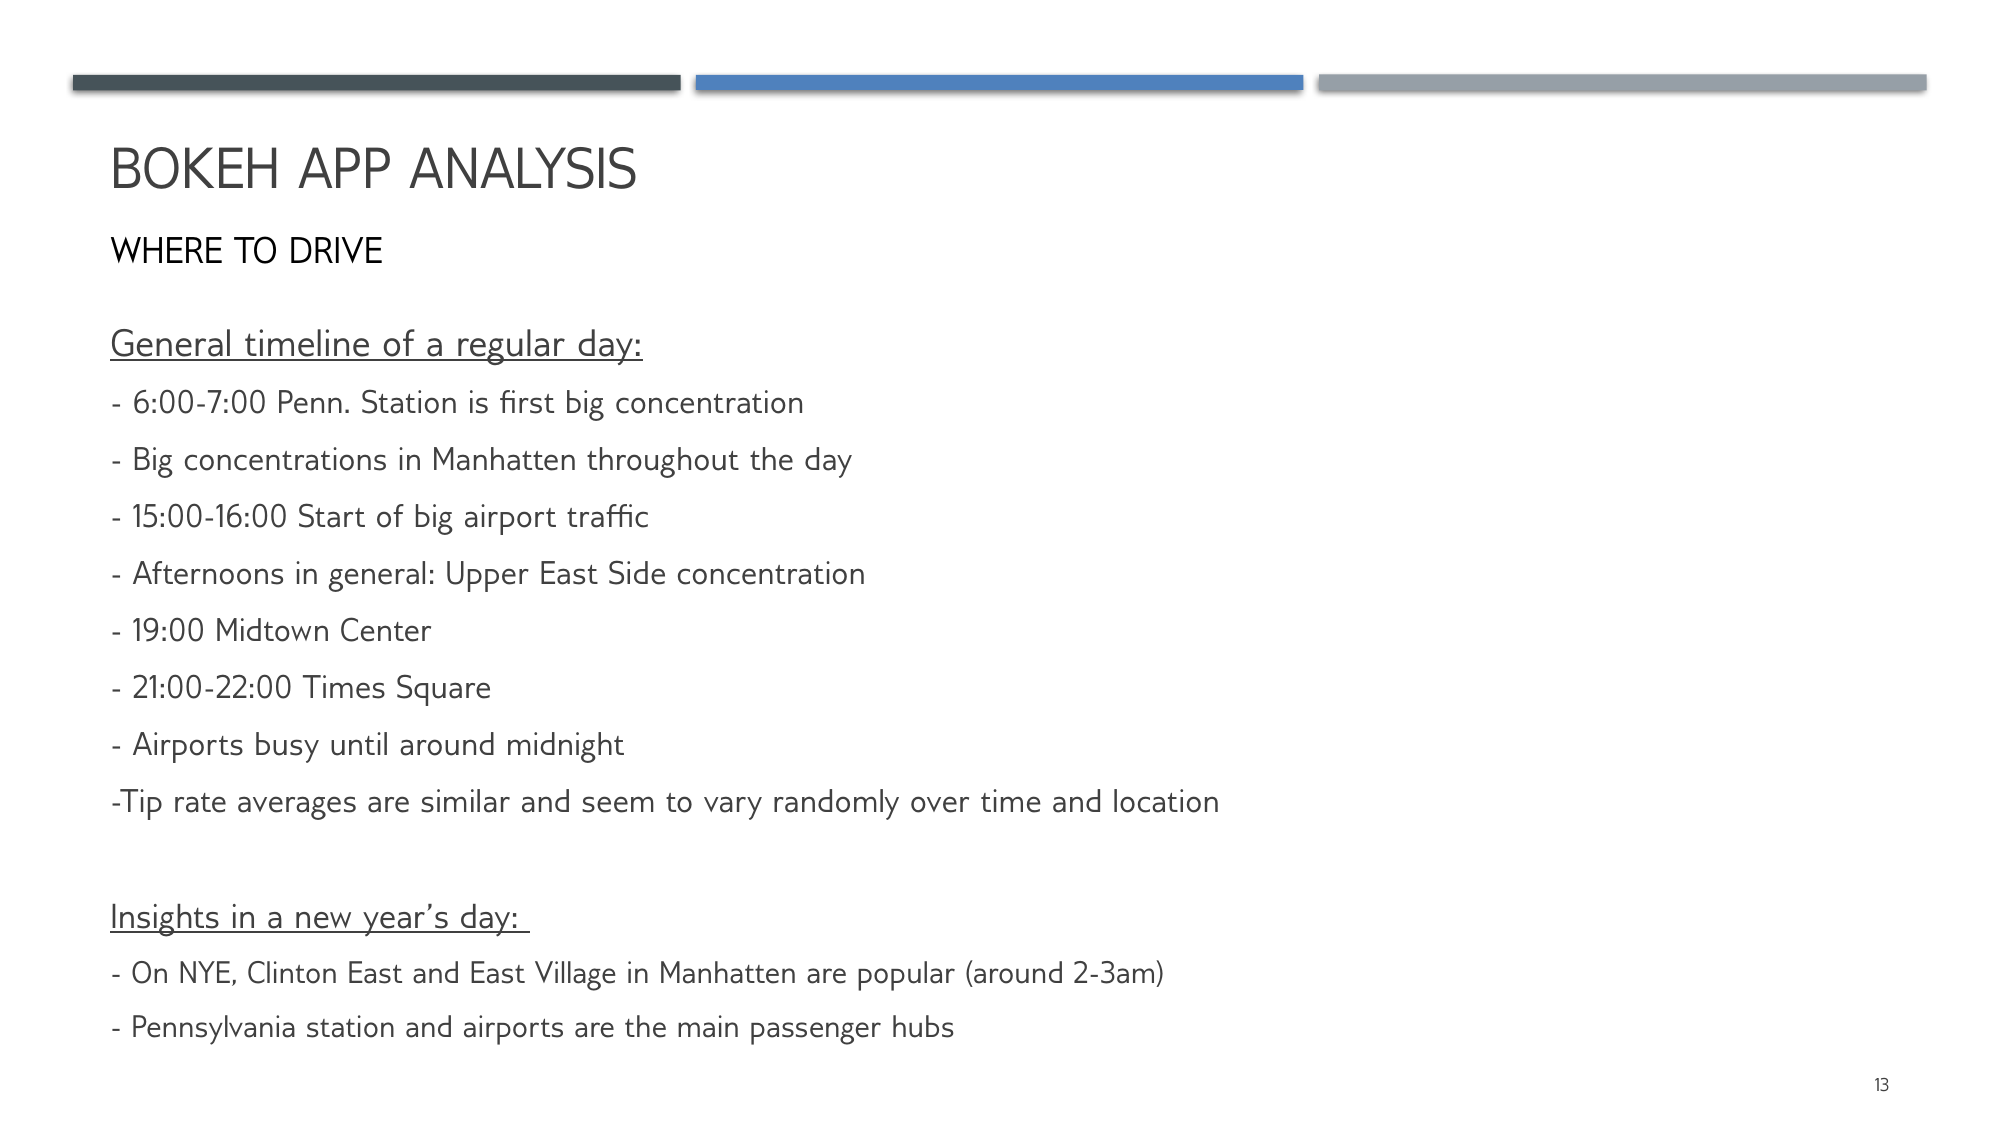

# BOKEH APP analysis
WHERE TO DRIVE
General timeline of a regular day:
- 6:00-7:00 Penn. Station is first big concentration
- Big concentrations in Manhatten throughout the day
- 15:00-16:00 Start of big airport traffic
- Afternoons in general: Upper East Side concentration
- 19:00 Midtown Center
- 21:00-22:00 Times Square
- Airports busy until around midnight
-Tip rate averages are similar and seem to vary randomly over time and location

Insights in a new year’s day:
- On NYE, Clinton East and East Village in Manhatten are popular (around 2-3am)
- Pennsylvania station and airports are the main passenger hubs

13